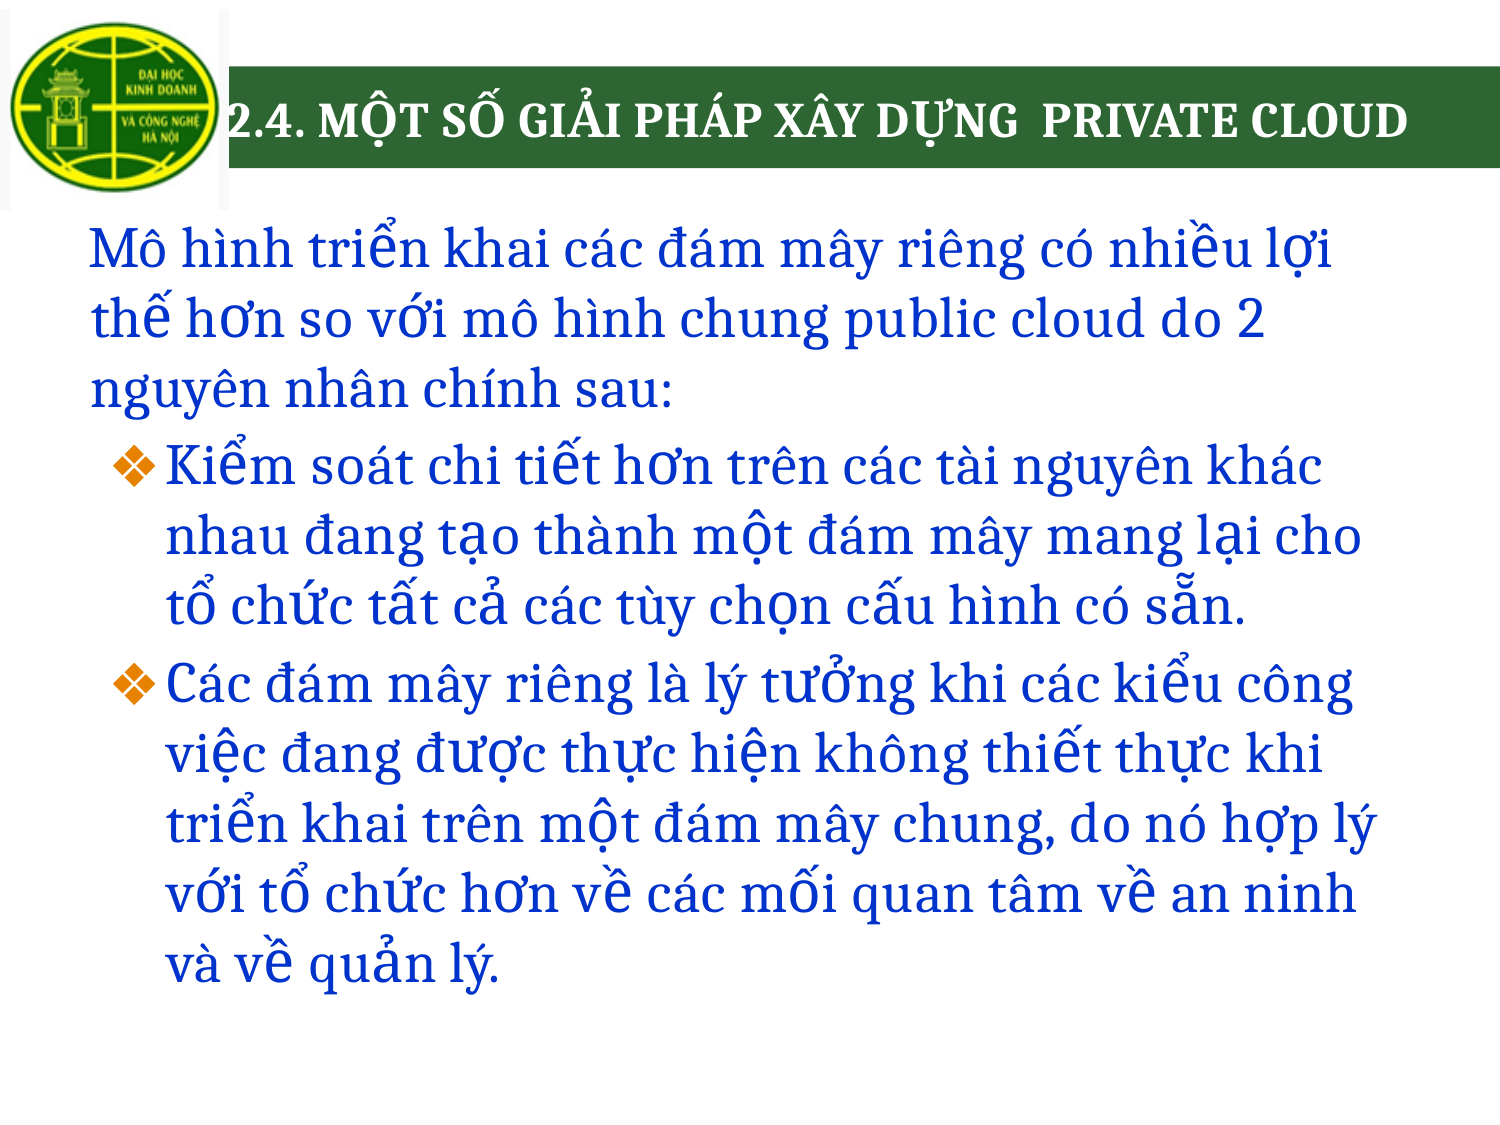

# 2.4. MỘT SỐ GIẢI PHÁP XÂY DỰNG  PRIVATE CLOUD
Mô hình triển khai các đám mây riêng có nhiều lợi thế hơn so với mô hình chung public cloud do 2 nguyên nhân chính sau:
Kiểm soát chi tiết hơn trên các tài nguyên khác nhau đang tạo thành một đám mây mang lại cho tổ chức tất cả các tùy chọn cấu hình có sẵn.
Các đám mây riêng là lý tưởng khi các kiểu công việc đang được thực hiện không thiết thực khi triển khai trên một đám mây chung, do nó hợp lý với tổ chức hơn về các mối quan tâm về an ninh và về quản lý.